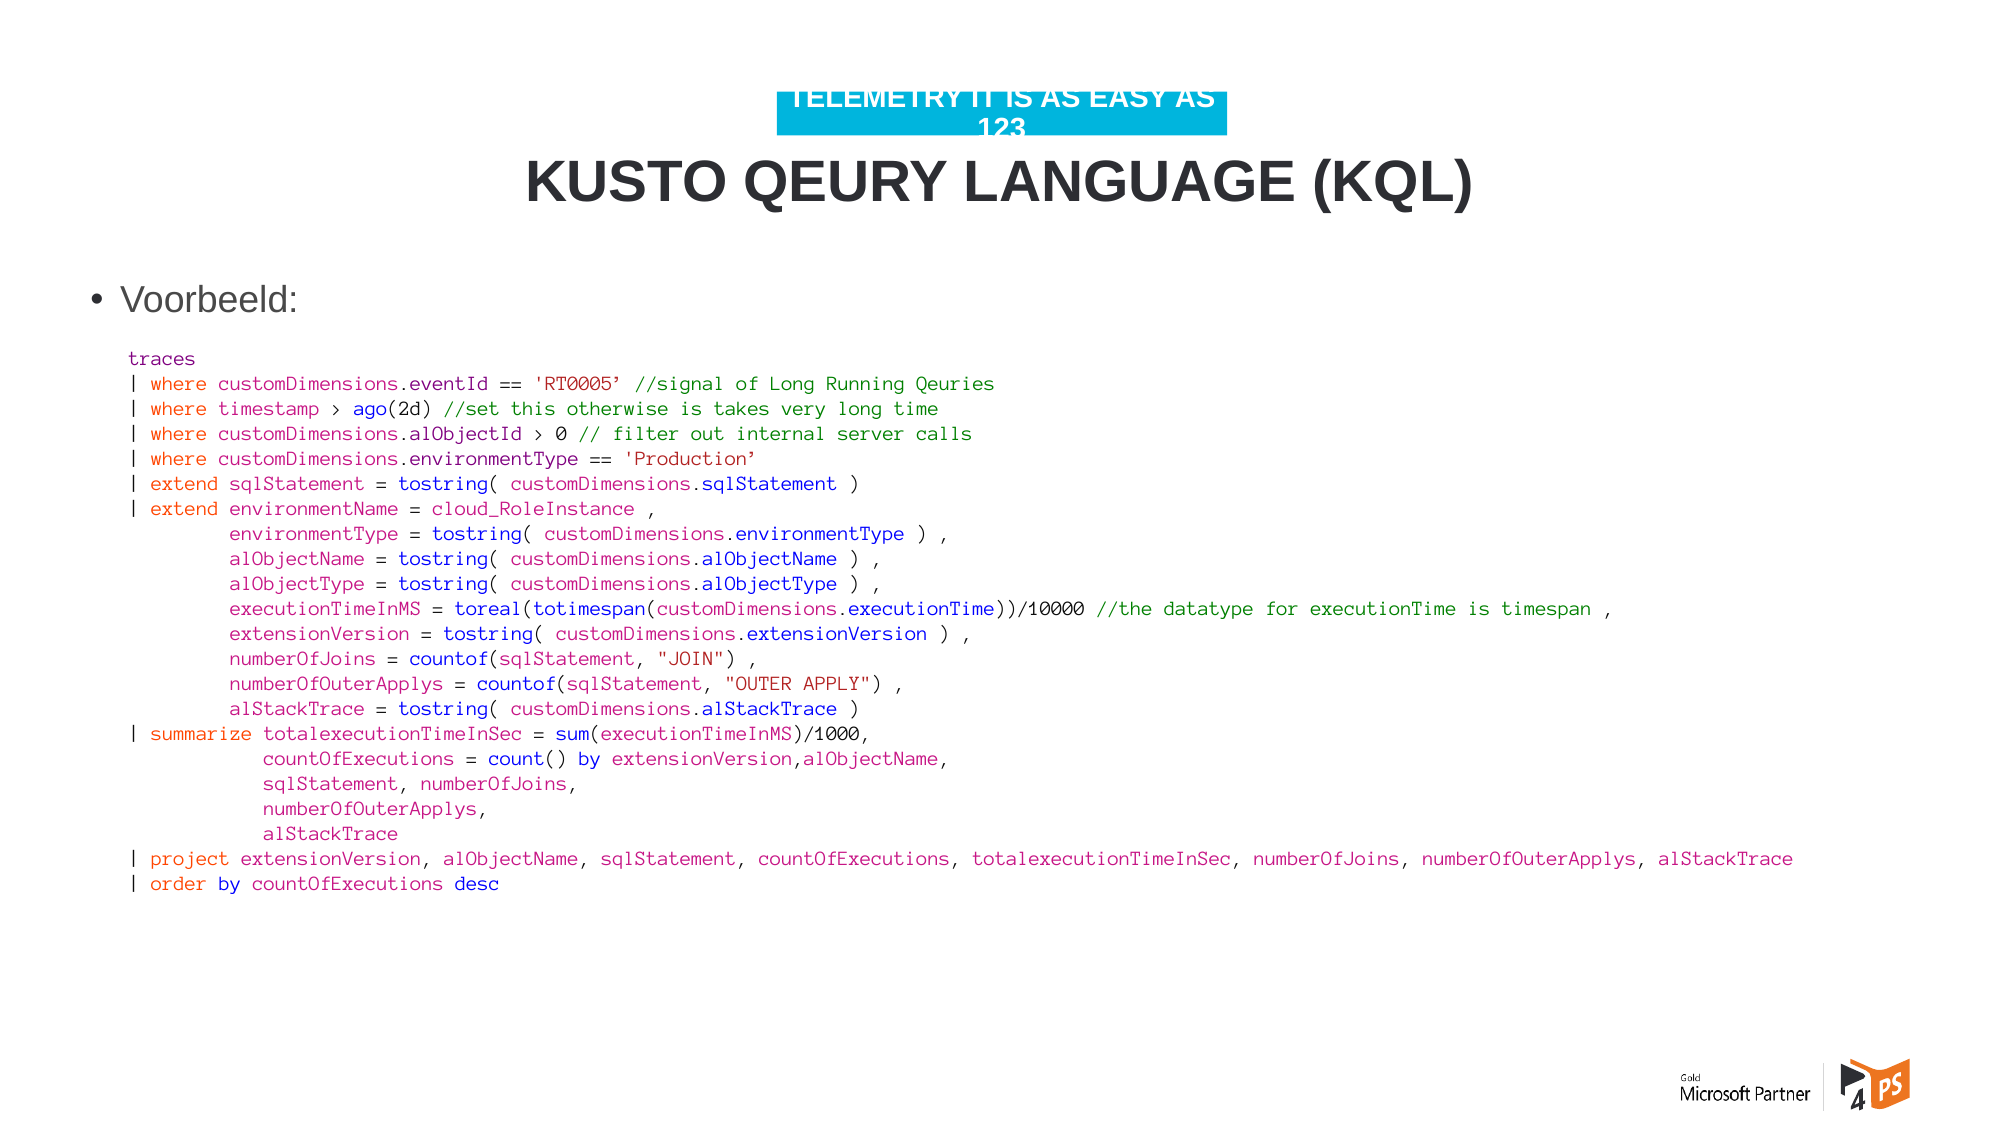

Telemetry it is as easy as 123
# Kusto Qeury language (KQL)
Voorbeeld:
traces
| where customDimensions.eventId == 'RT0005’ //signal of Long Running Qeuries
| where timestamp > ago(2d) //set this otherwise is takes very long time
| where customDimensions.alObjectId > 0 // filter out internal server calls
| where customDimensions.environmentType == 'Production’
| extend sqlStatement = tostring( customDimensions.sqlStatement )
| extend environmentName = cloud_RoleInstance ,
         environmentType = tostring( customDimensions.environmentType ) ,
         alObjectName = tostring( customDimensions.alObjectName ) ,
         alObjectType = tostring( customDimensions.alObjectType ) ,
         executionTimeInMS = toreal(totimespan(customDimensions.executionTime))/10000 //the datatype for executionTime is timespan ,
         extensionVersion = tostring( customDimensions.extensionVersion ) ,
         numberOfJoins = countof(sqlStatement, "JOIN") ,
         numberOfOuterApplys = countof(sqlStatement, "OUTER APPLY") ,
         alStackTrace = tostring( customDimensions.alStackTrace )
| summarize totalexecutionTimeInSec = sum(executionTimeInMS)/1000,
            countOfExecutions = count() by extensionVersion,alObjectName,
            sqlStatement, numberOfJoins,
            numberOfOuterApplys,
            alStackTrace
| project extensionVersion, alObjectName, sqlStatement, countOfExecutions, totalexecutionTimeInSec, numberOfJoins, numberOfOuterApplys, alStackTrace
| order by countOfExecutions desc